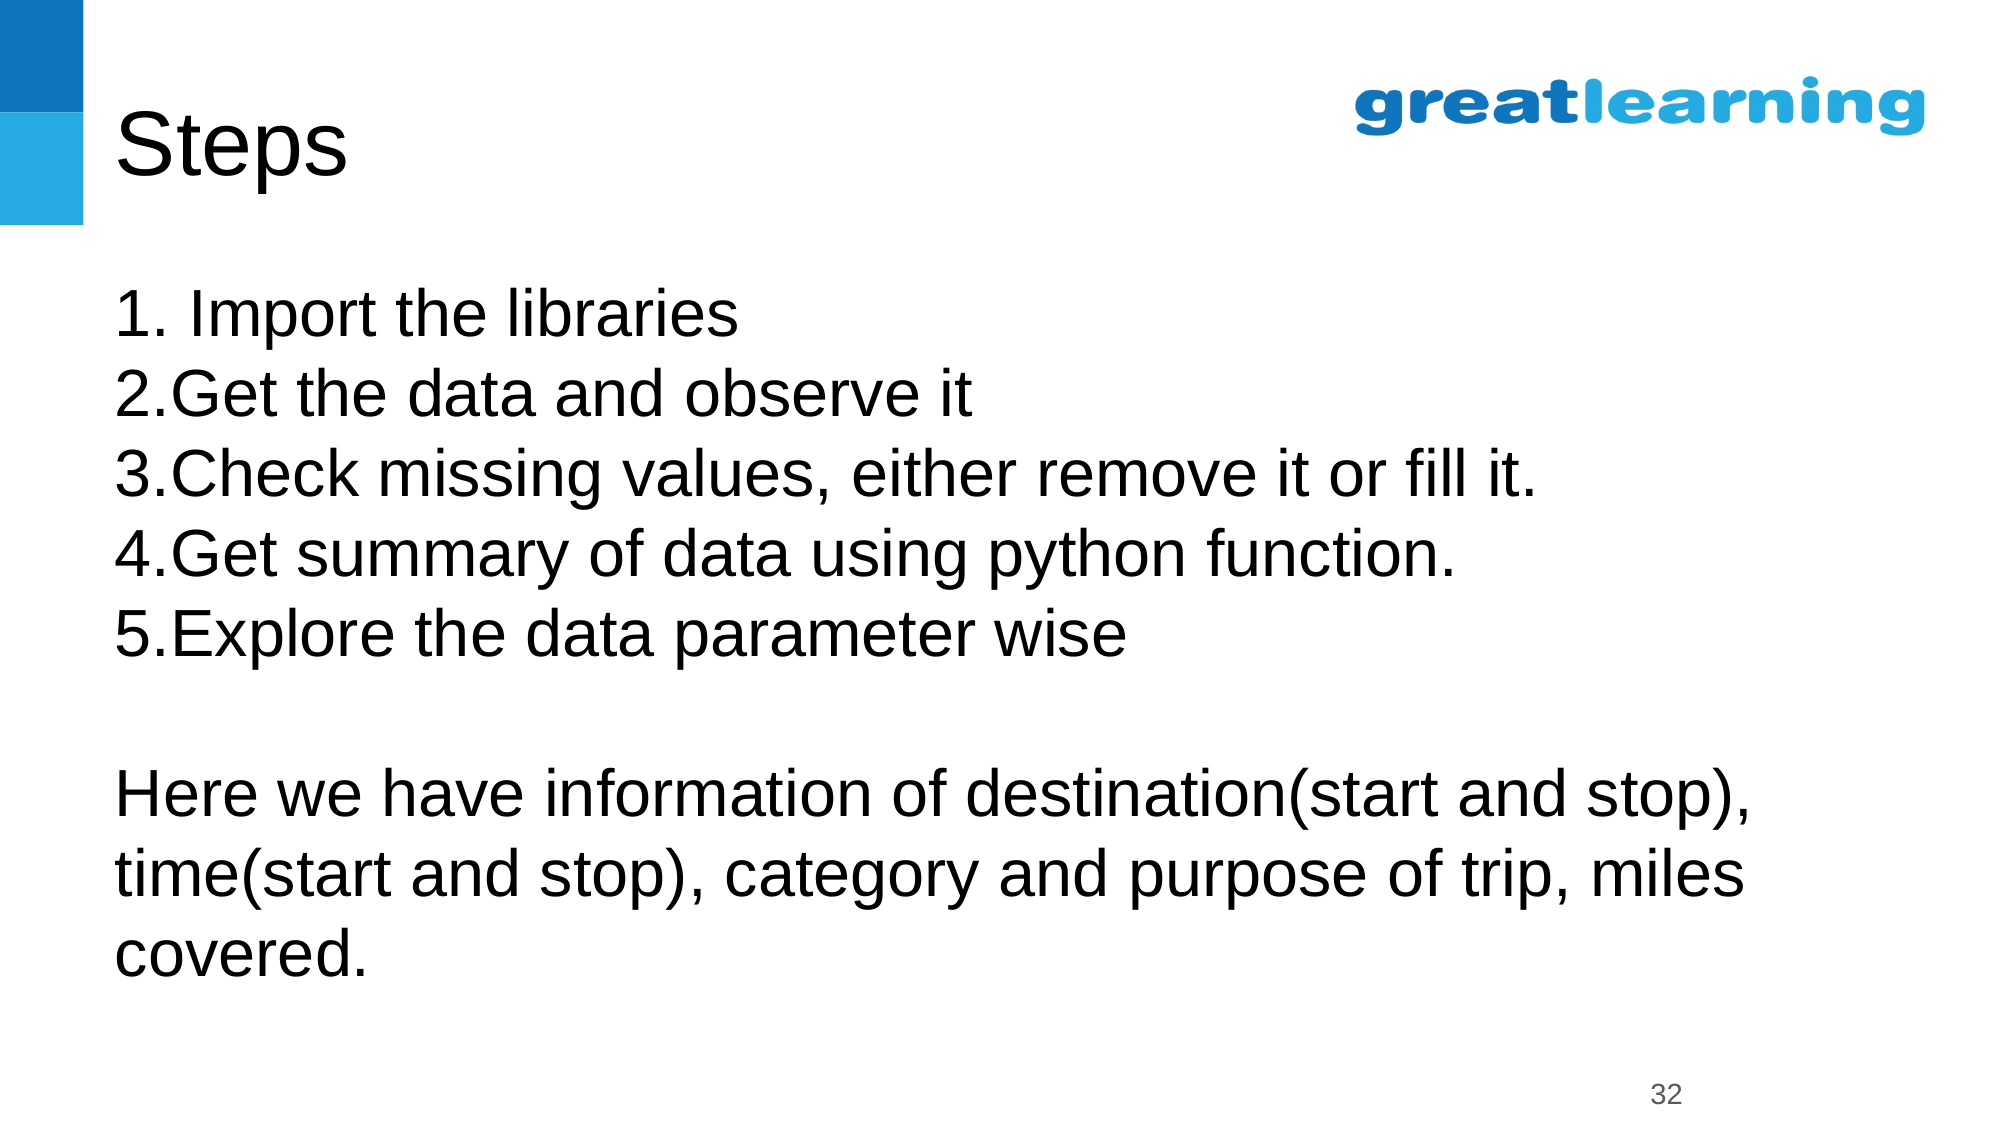

# Steps
1. Import the libraries
2.Get the data and observe it
3.Check missing values, either remove it or fill it.
4.Get summary of data using python function.
5.Explore the data parameter wise
Here we have information of destination(start and stop), time(start and stop), category and purpose of trip, miles covered.

32